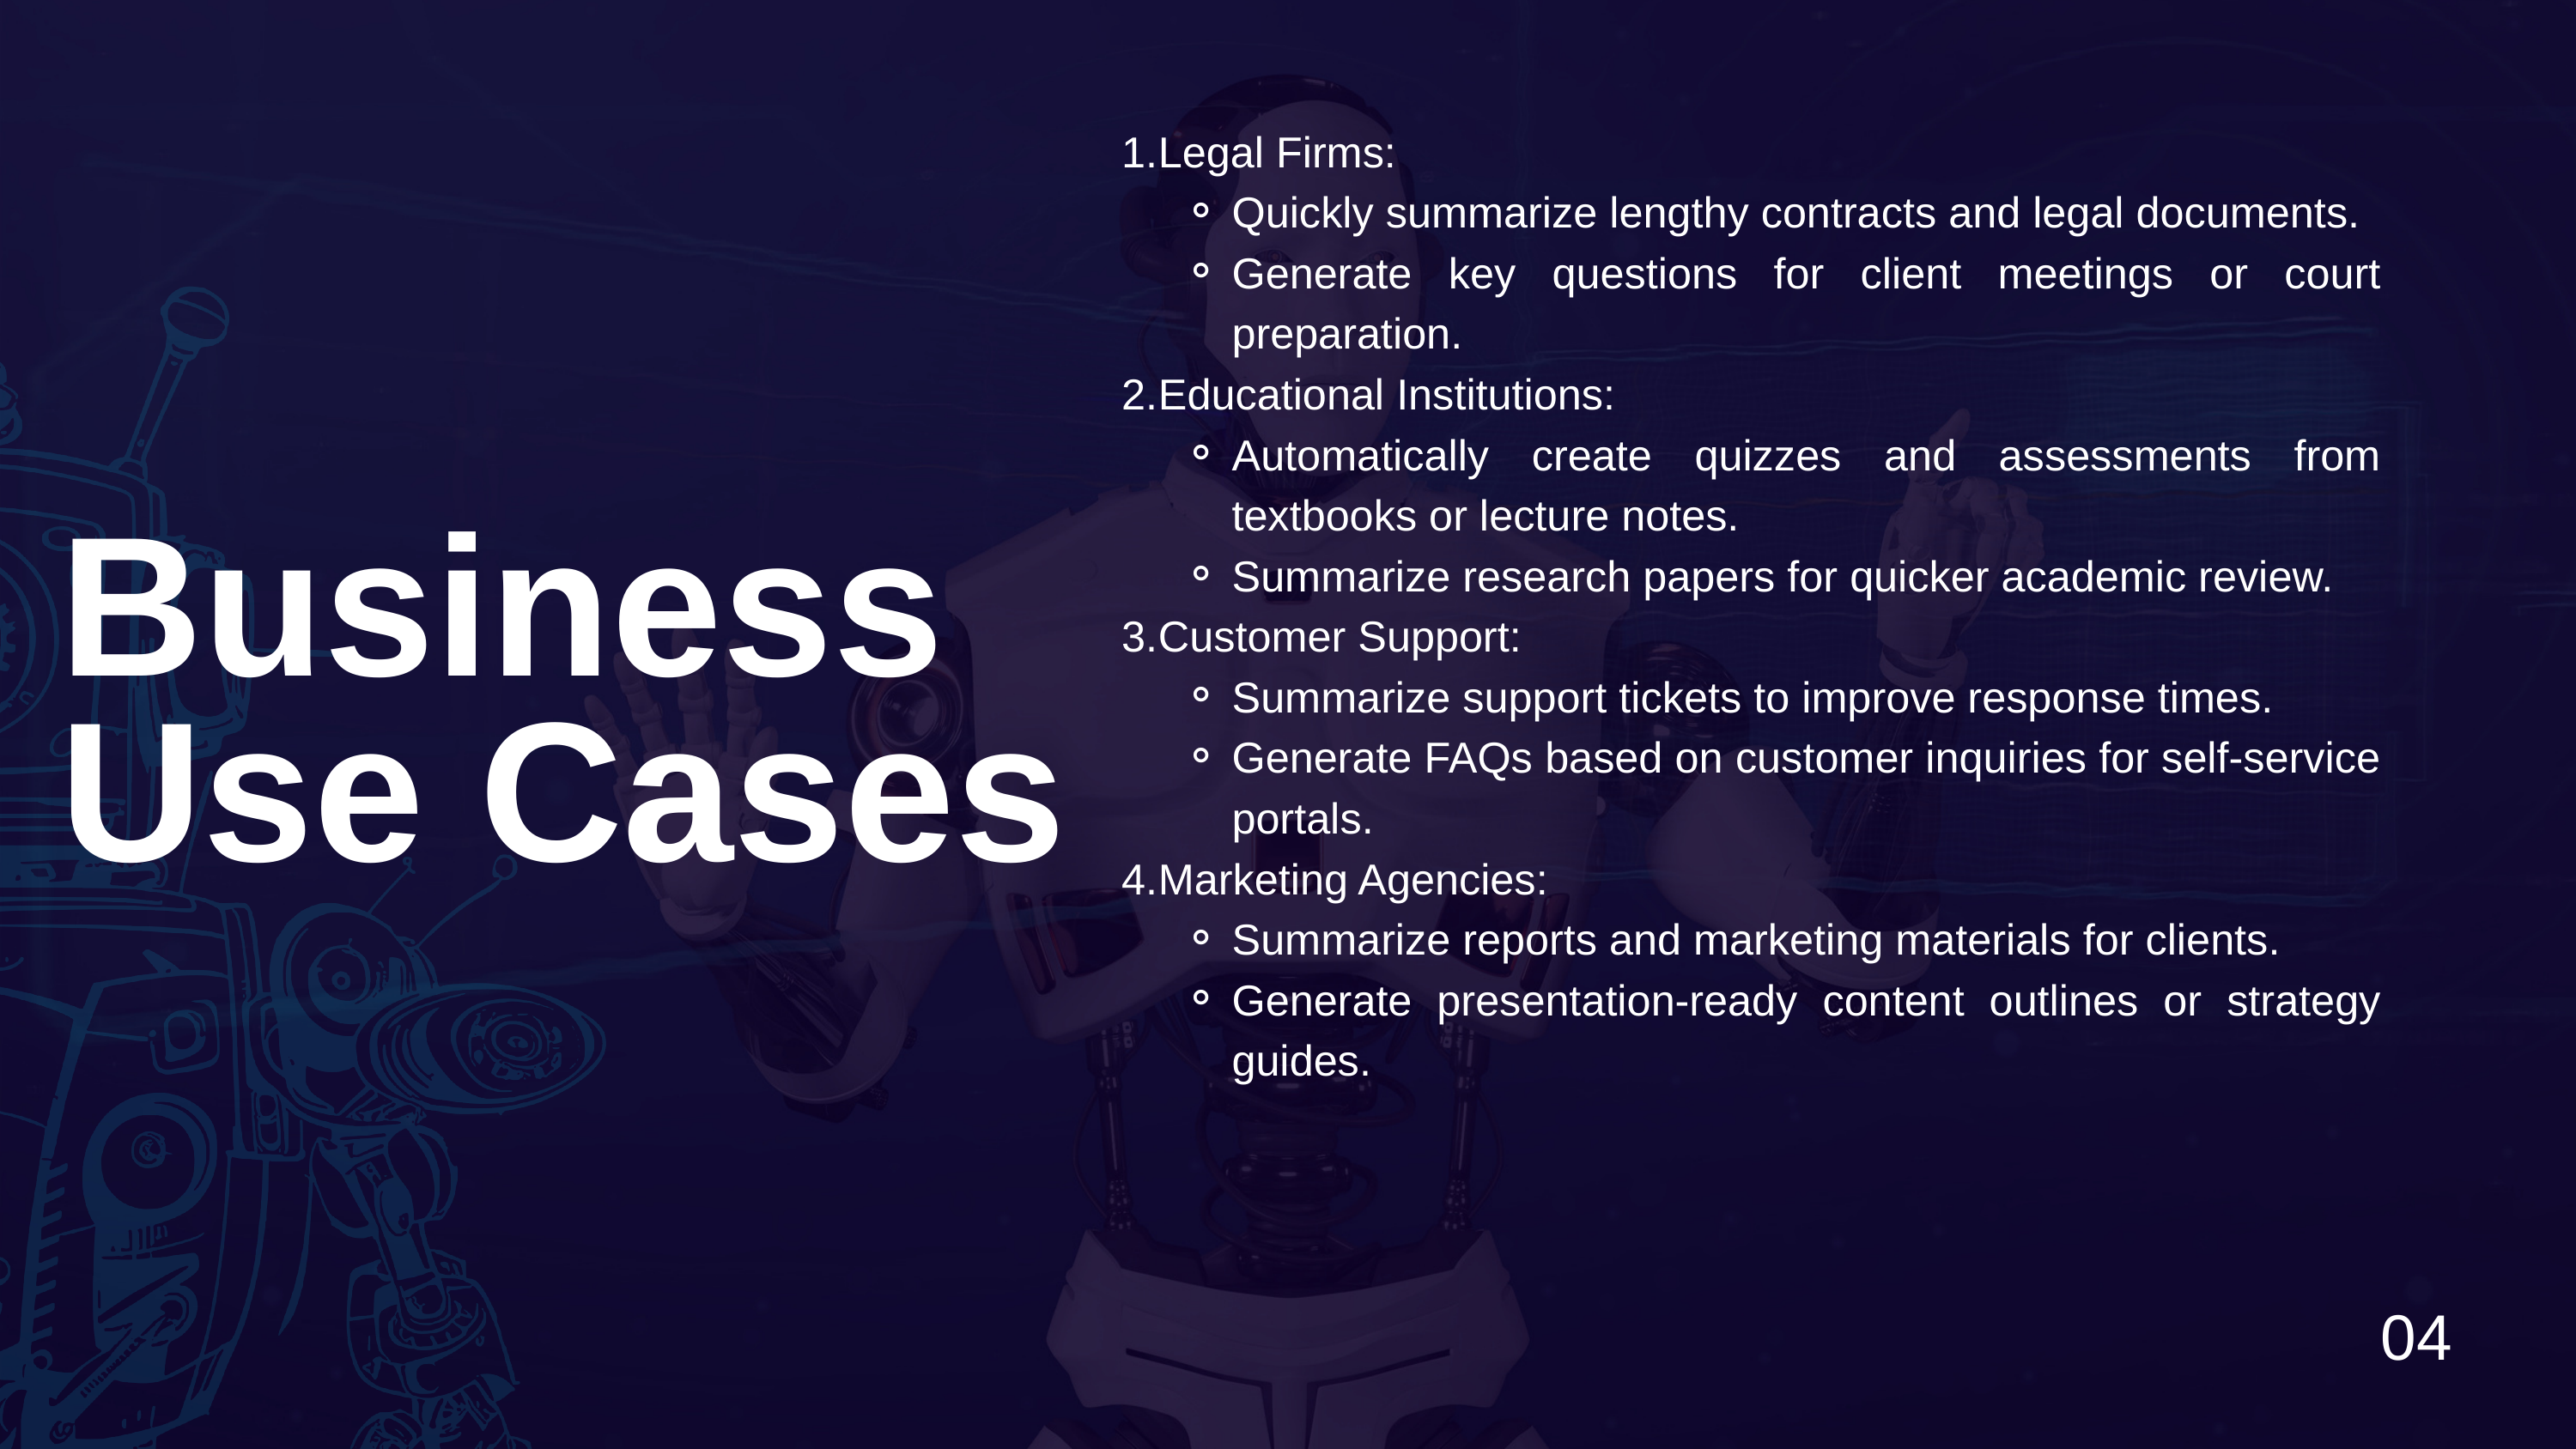

Legal Firms:
Quickly summarize lengthy contracts and legal documents.
Generate key questions for client meetings or court preparation.
Educational Institutions:
Automatically create quizzes and assessments from textbooks or lecture notes.
Summarize research papers for quicker academic review.
Customer Support:
Summarize support tickets to improve response times.
Generate FAQs based on customer inquiries for self-service portals.
Marketing Agencies:
Summarize reports and marketing materials for clients.
Generate presentation-ready content outlines or strategy guides.

Business Use Cases
04